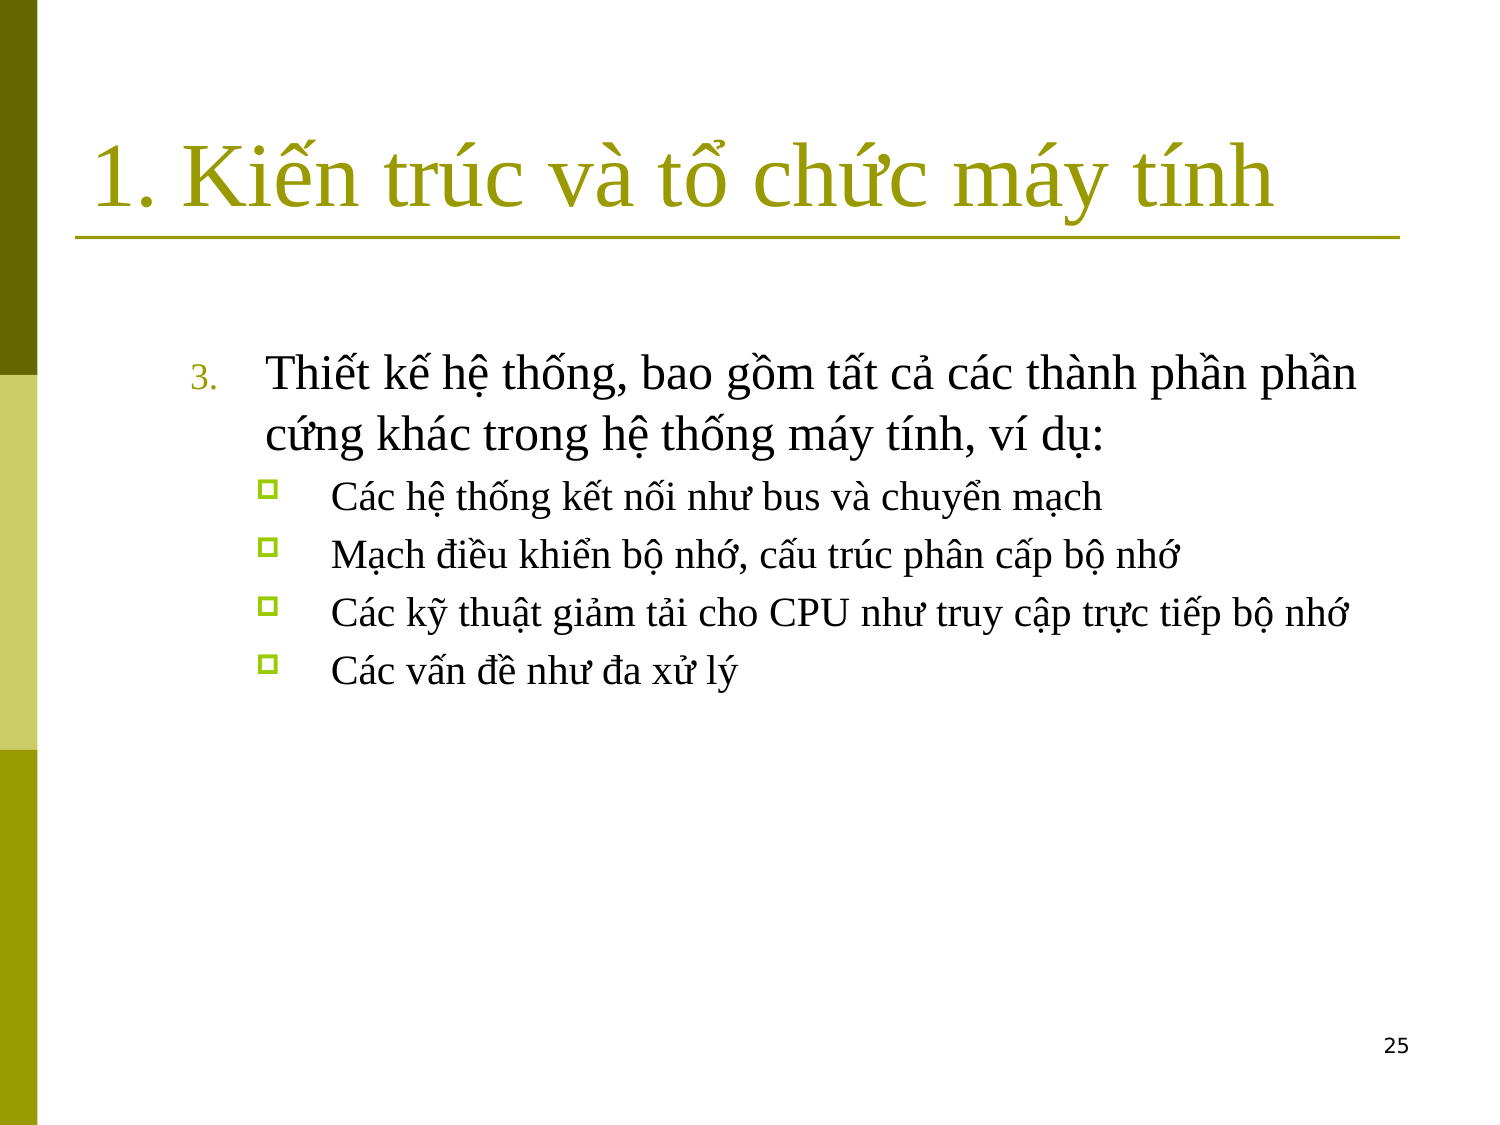

# 1. Kiến trúc và tổ chức máy tính

Thiết kế hệ thống, bao gồm tất cả các thành phần phần cứng khác trong hệ thống máy tính, ví dụ:
Các hệ thống kết nối như bus và chuyển mạch
Mạch điều khiển bộ nhớ, cấu trúc phân cấp bộ nhớ
Các kỹ thuật giảm tải cho CPU như truy cập trực tiếp bộ nhớ
Các vấn đề như đa xử lý

25